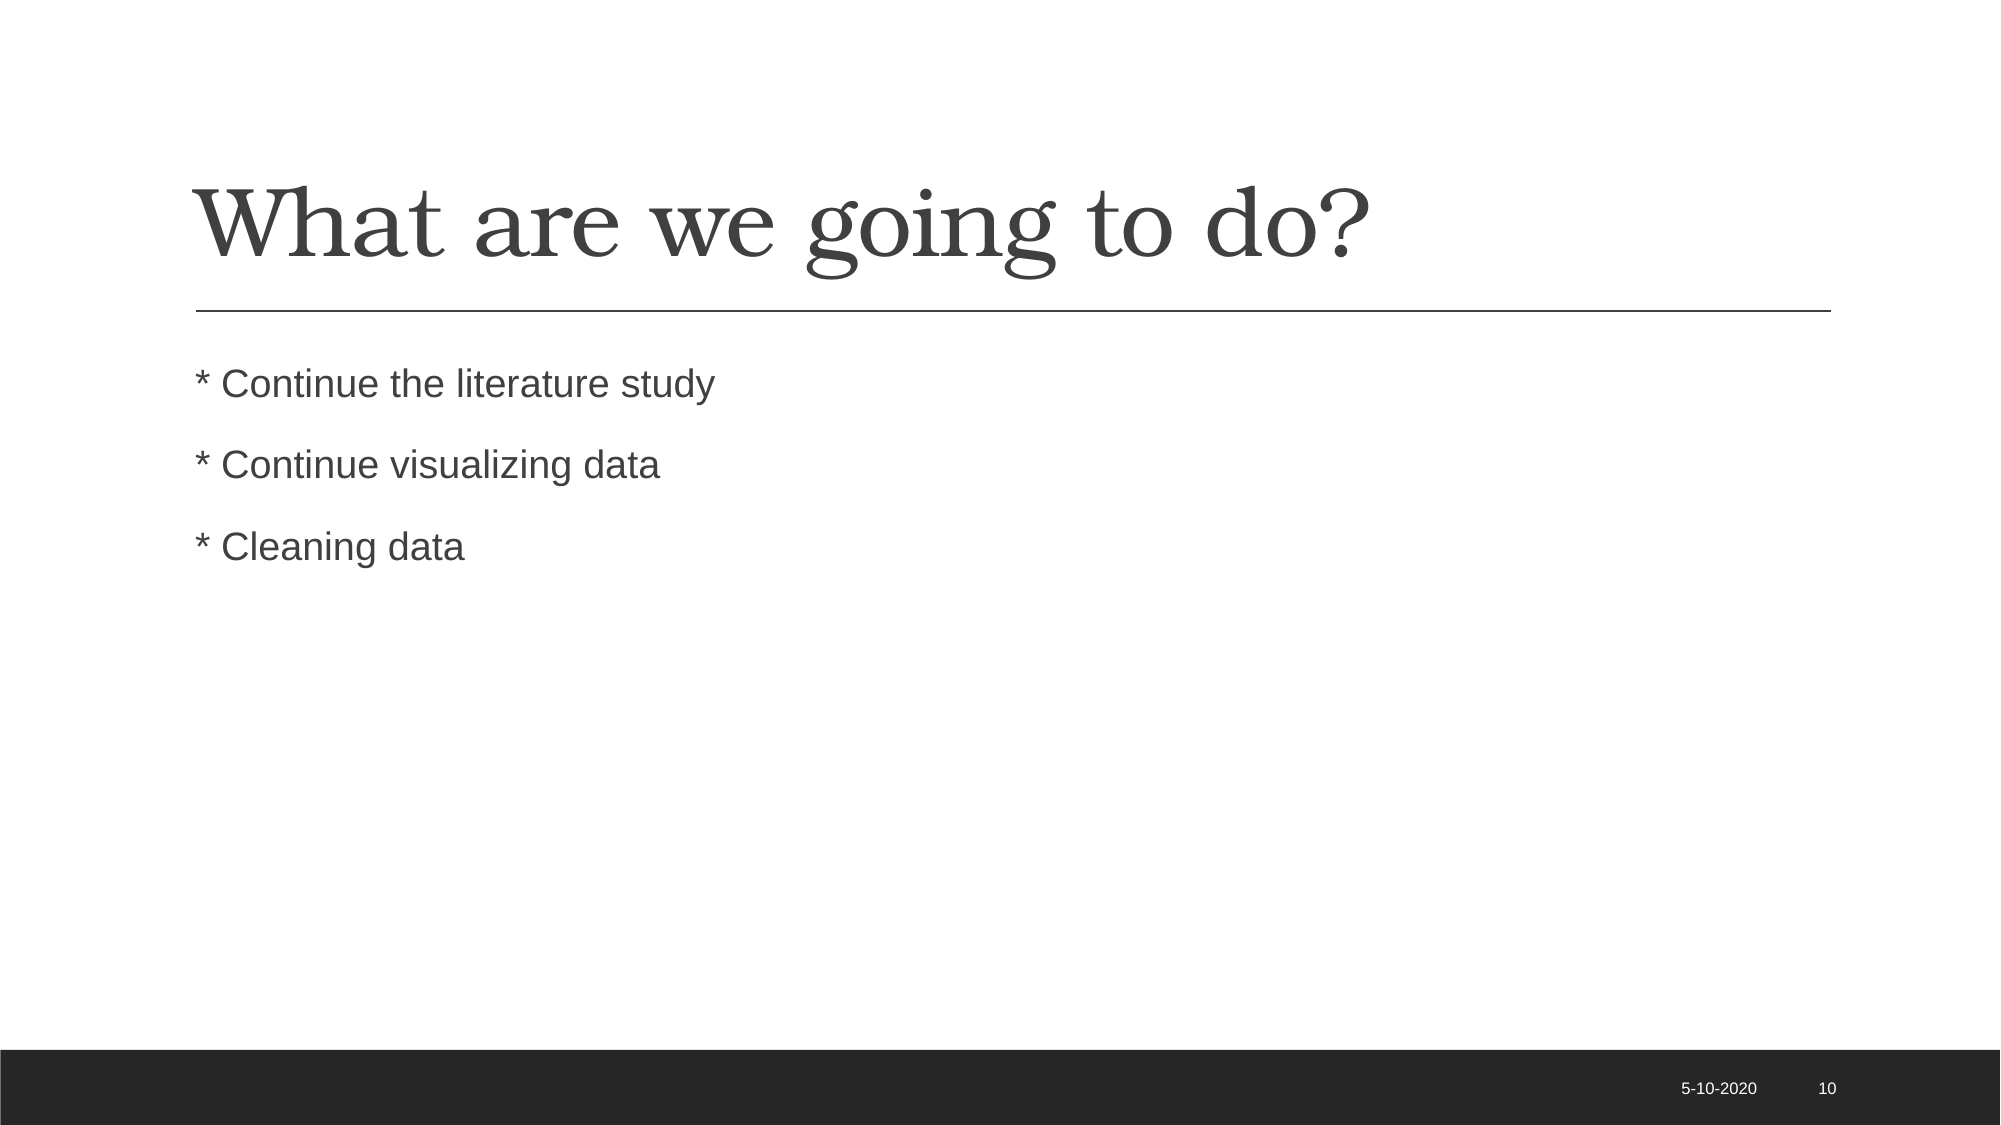

# What are we going to do?
* Continue the literature study
* Continue visualizing data
* Cleaning data

5-10-2020
10